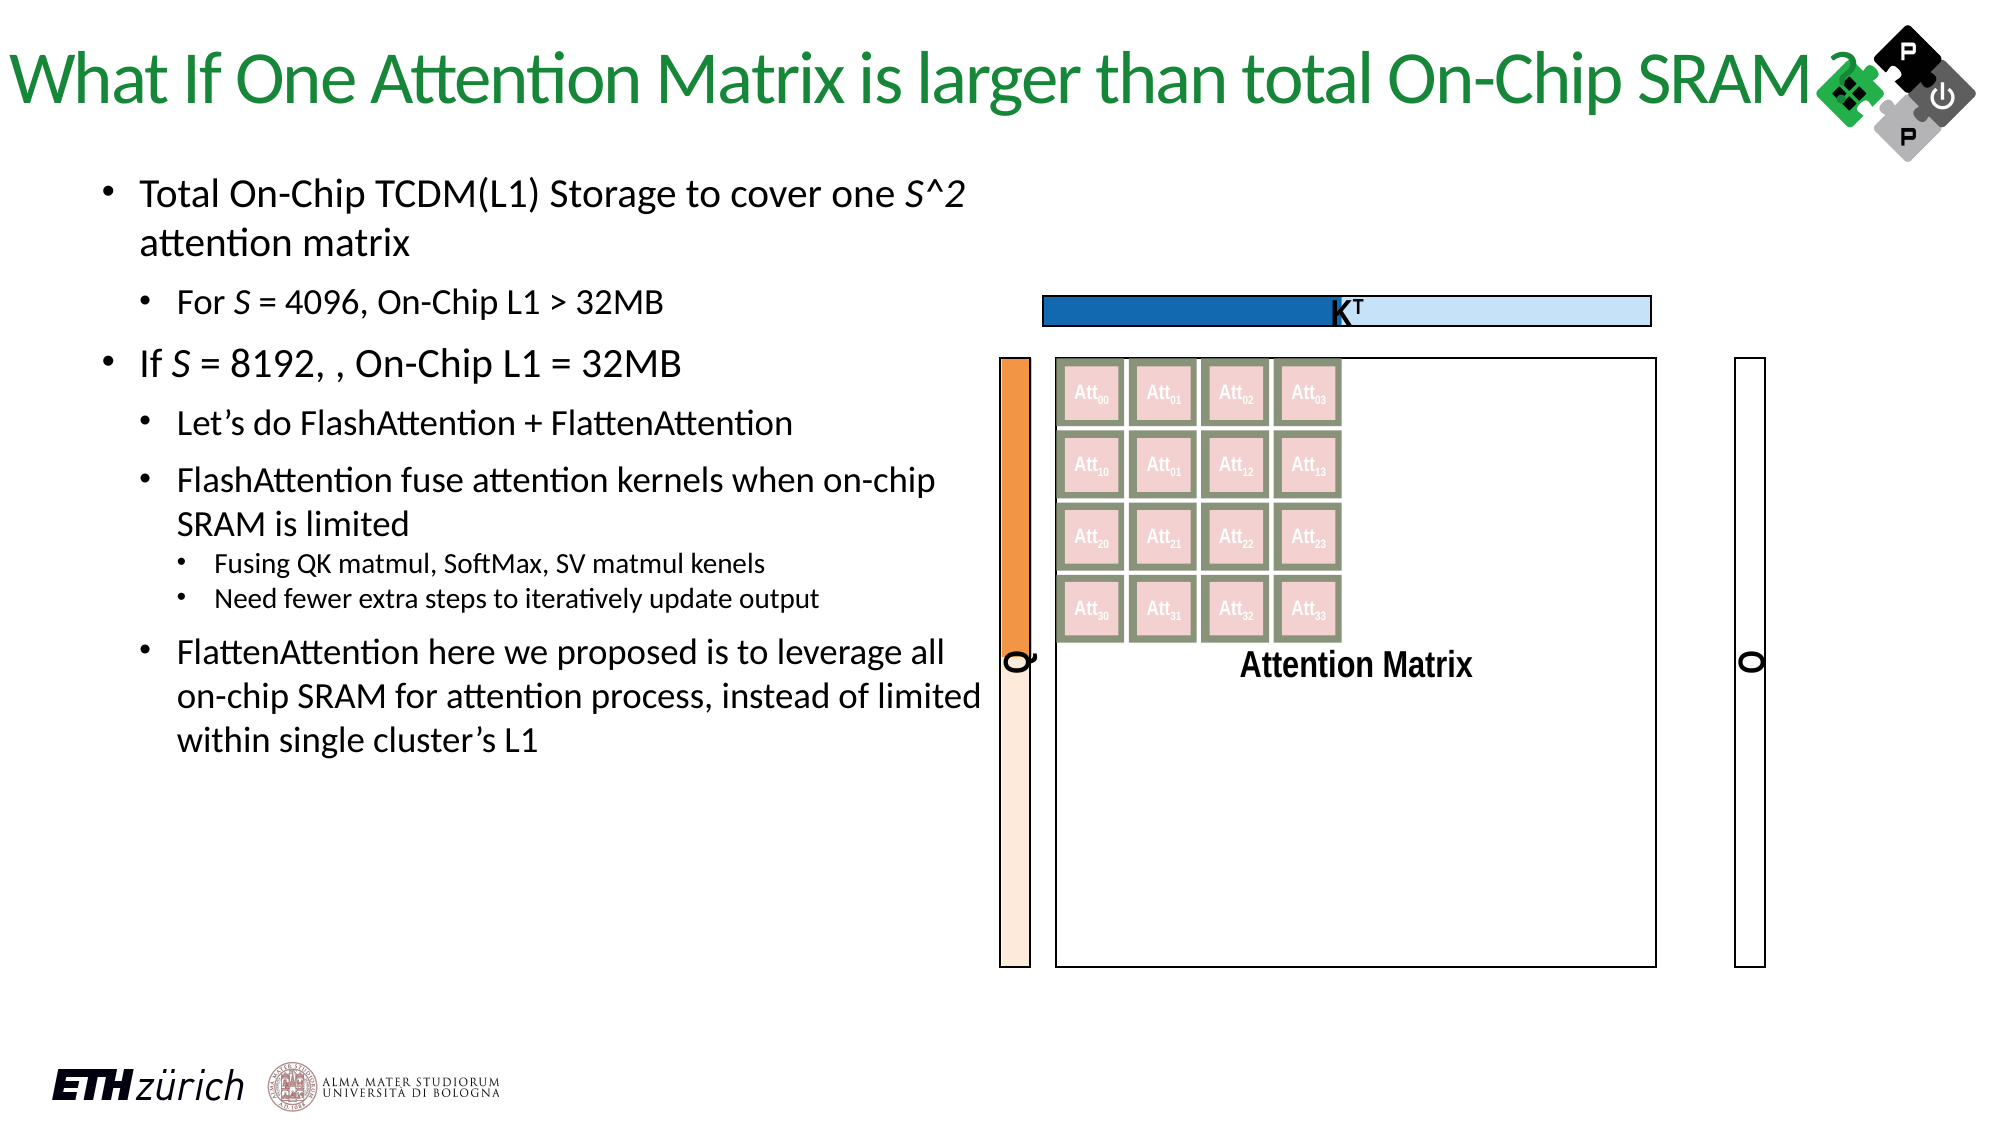

What If One Attention Matrix is larger than total On-Chip SRAM ?
Total On-Chip TCDM(L1) Storage to cover one S^2 attention matrix
For S = 4096, On-Chip L1 > 32MB
If S = 8192, , On-Chip L1 = 32MB
Let’s do FlashAttention + FlattenAttention
FlashAttention fuse attention kernels when on-chip SRAM is limited
Fusing QK matmul, SoftMax, SV matmul kenels
Need fewer extra steps to iteratively update output
FlattenAttention here we proposed is to leverage all on-chip SRAM for attention process, instead of limited within single cluster’s L1

KT

Att00
Att01
Att02
Att03
Att10
Att01
Att12
Att13
Att20
Att21
Att22
Att23
Att30
Att31
Att32
Att33
Attention Matrix

Q
O